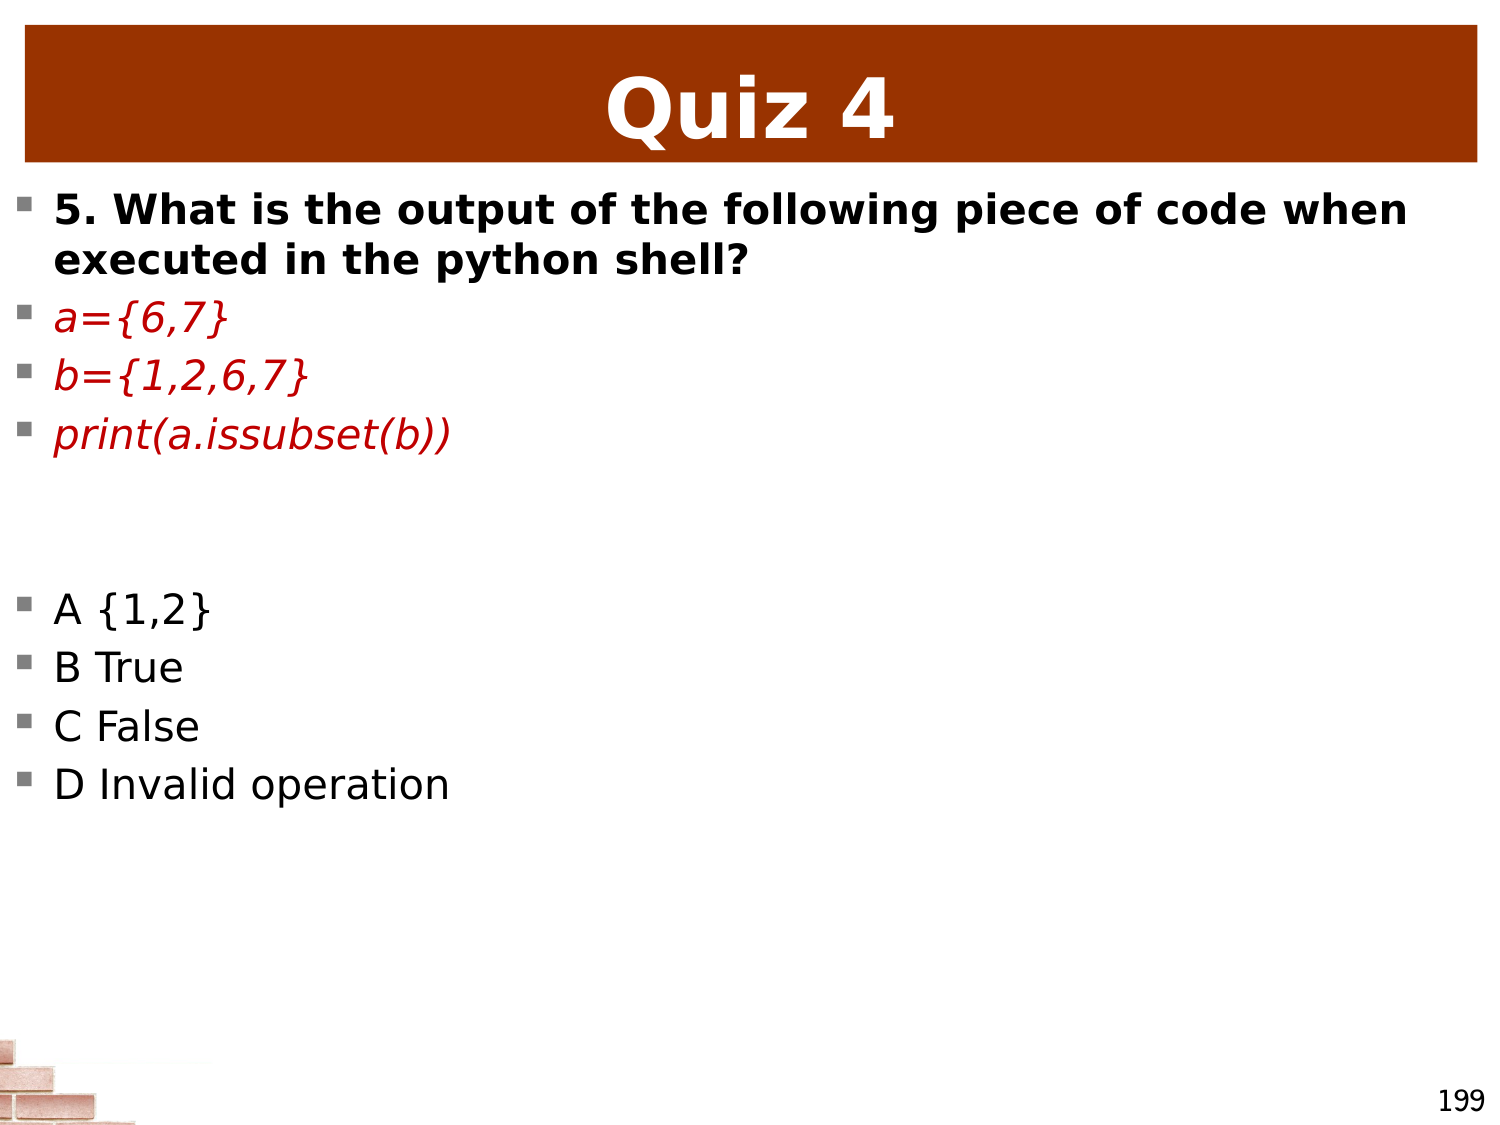

# Quiz 4
5. What is the output of the following piece of code when executed in the python shell?
a={6,7}
b={1,2,6,7}
print(a.issubset(b))

A {1,2}
B True
C False
D Invalid operation
199